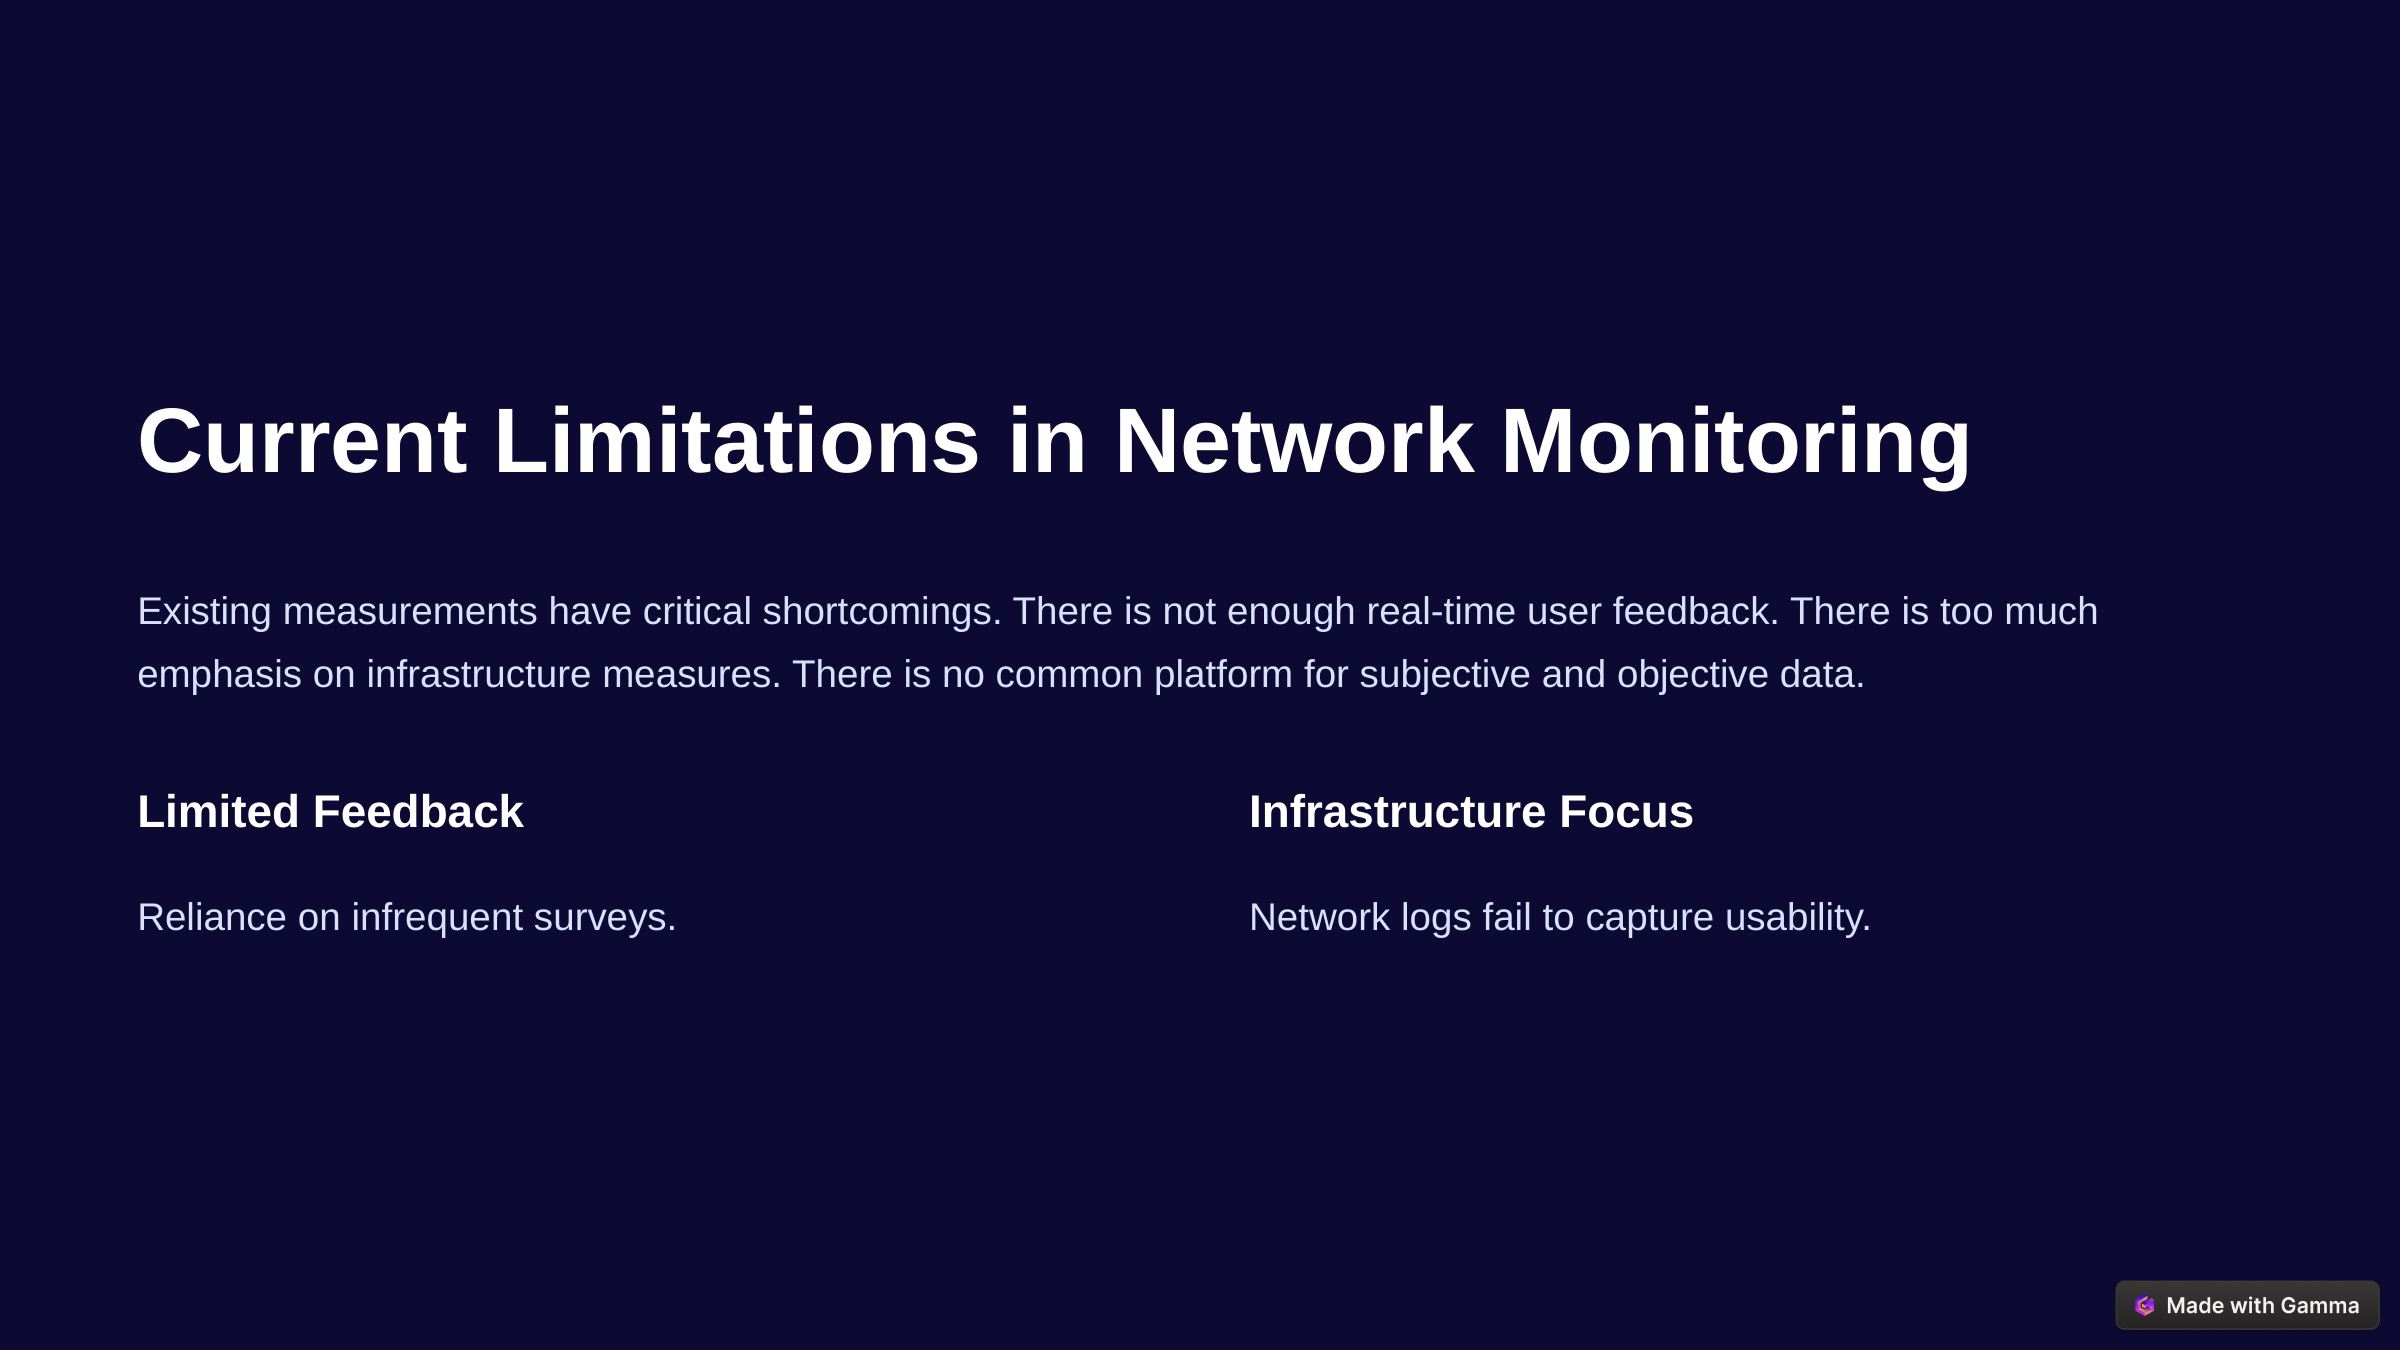

Current Limitations in Network Monitoring
Existing measurements have critical shortcomings. There is not enough real-time user feedback. There is too much emphasis on infrastructure measures. There is no common platform for subjective and objective data.
Limited Feedback
Infrastructure Focus
Reliance on infrequent surveys.
Network logs fail to capture usability.